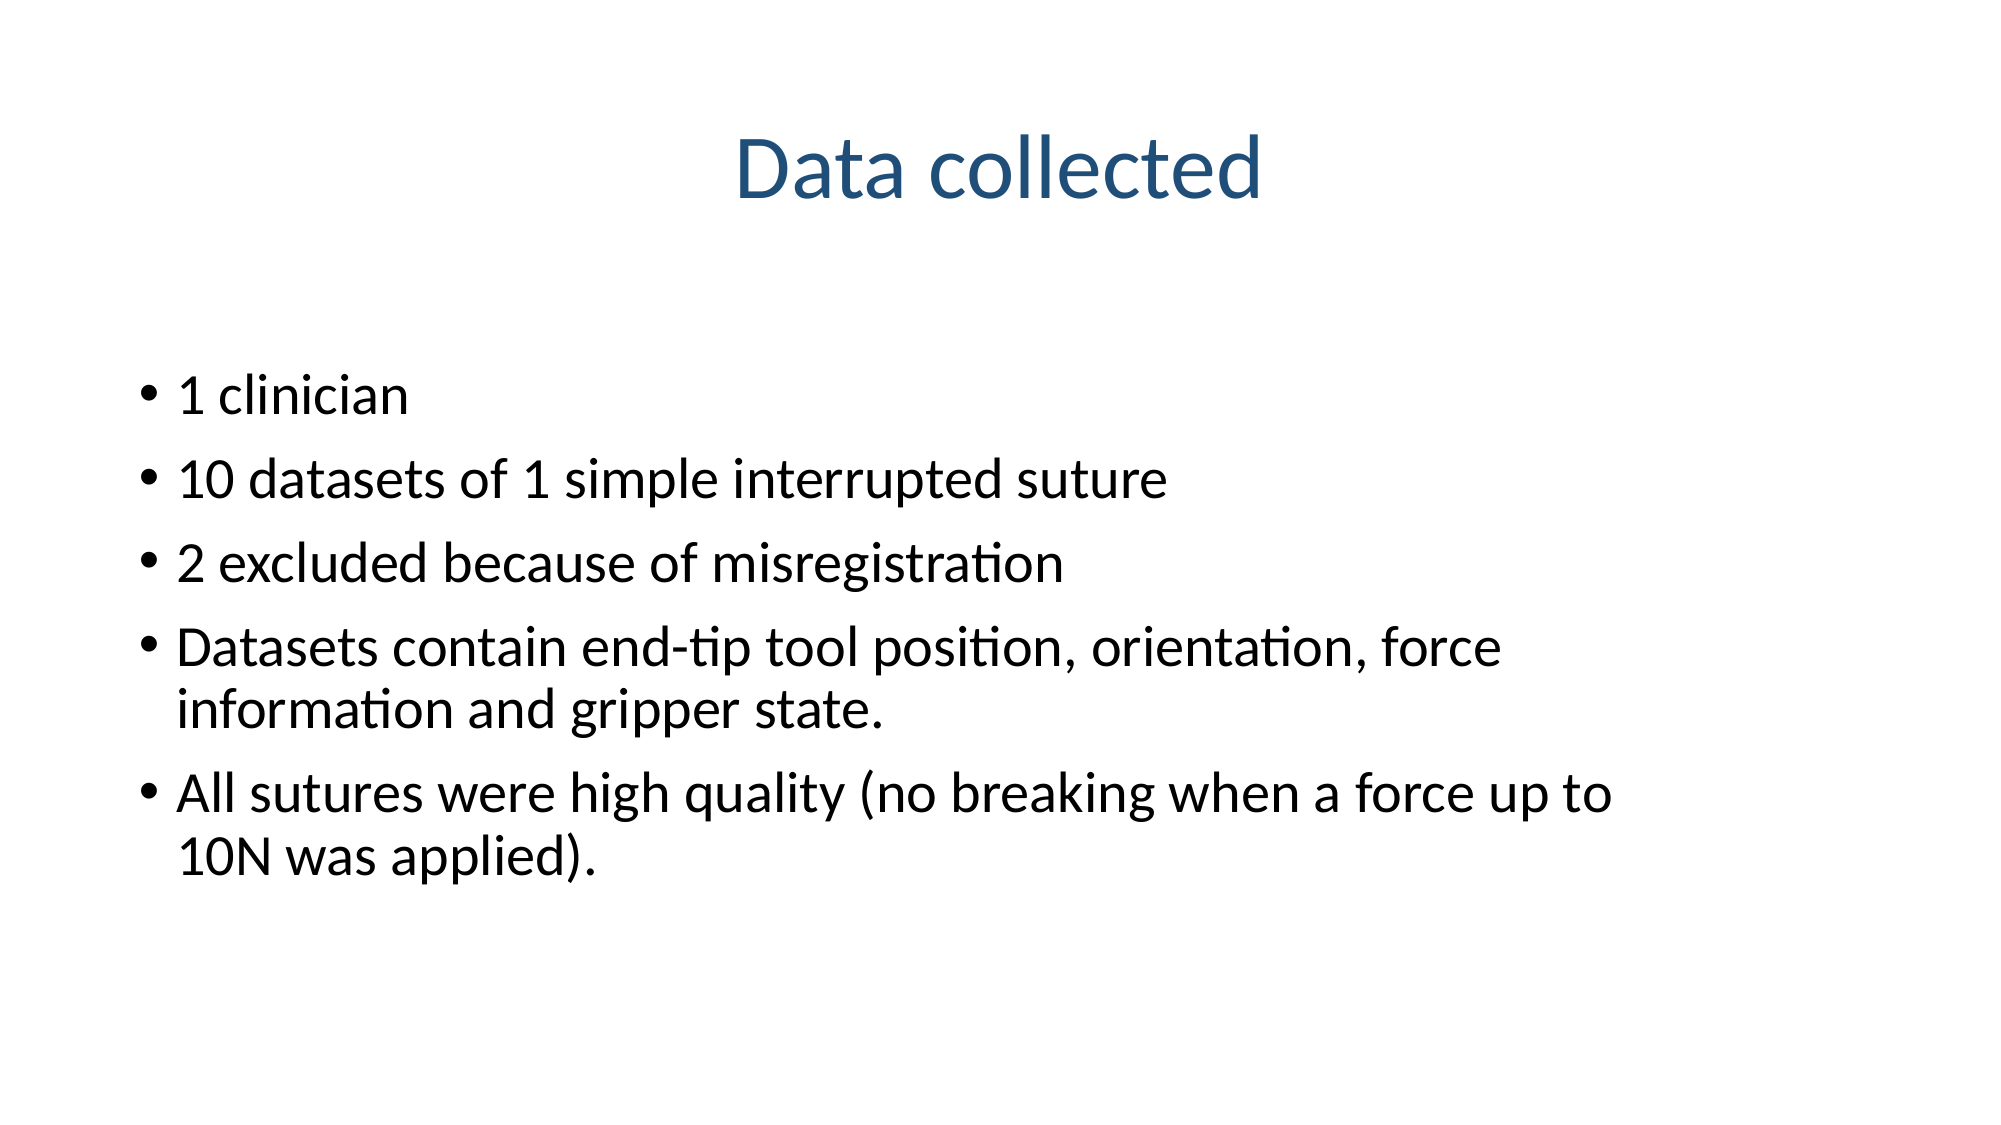

# Data collected
1 clinician
10 datasets of 1 simple interrupted suture
2 excluded because of misregistration
Datasets contain end-tip tool position, orientation, force information and gripper state.
All sutures were high quality (no breaking when a force up to 10N was applied).